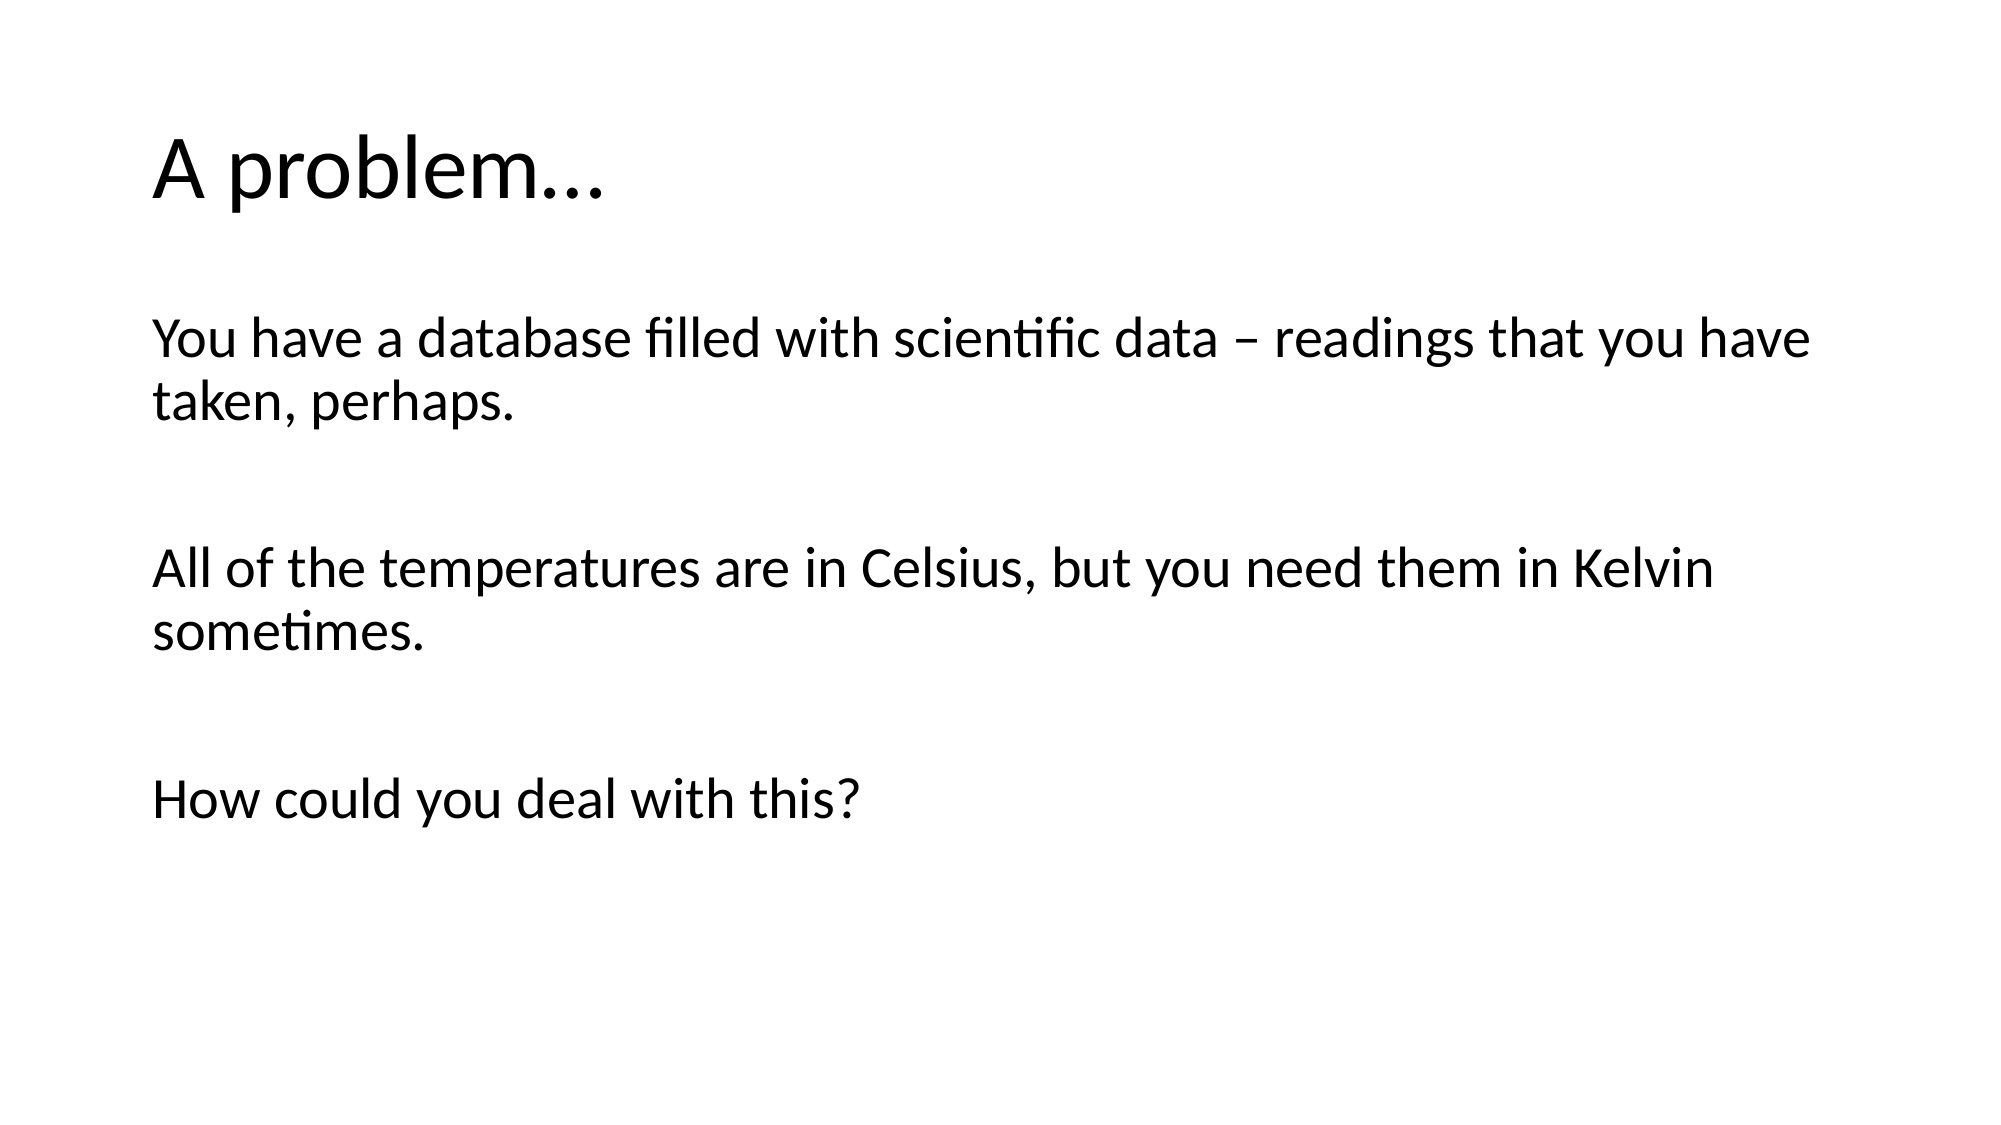

# A problem…
You have a database filled with scientific data – readings that you have taken, perhaps.

All of the temperatures are in Celsius, but you need them in Kelvin sometimes.

How could you deal with this?